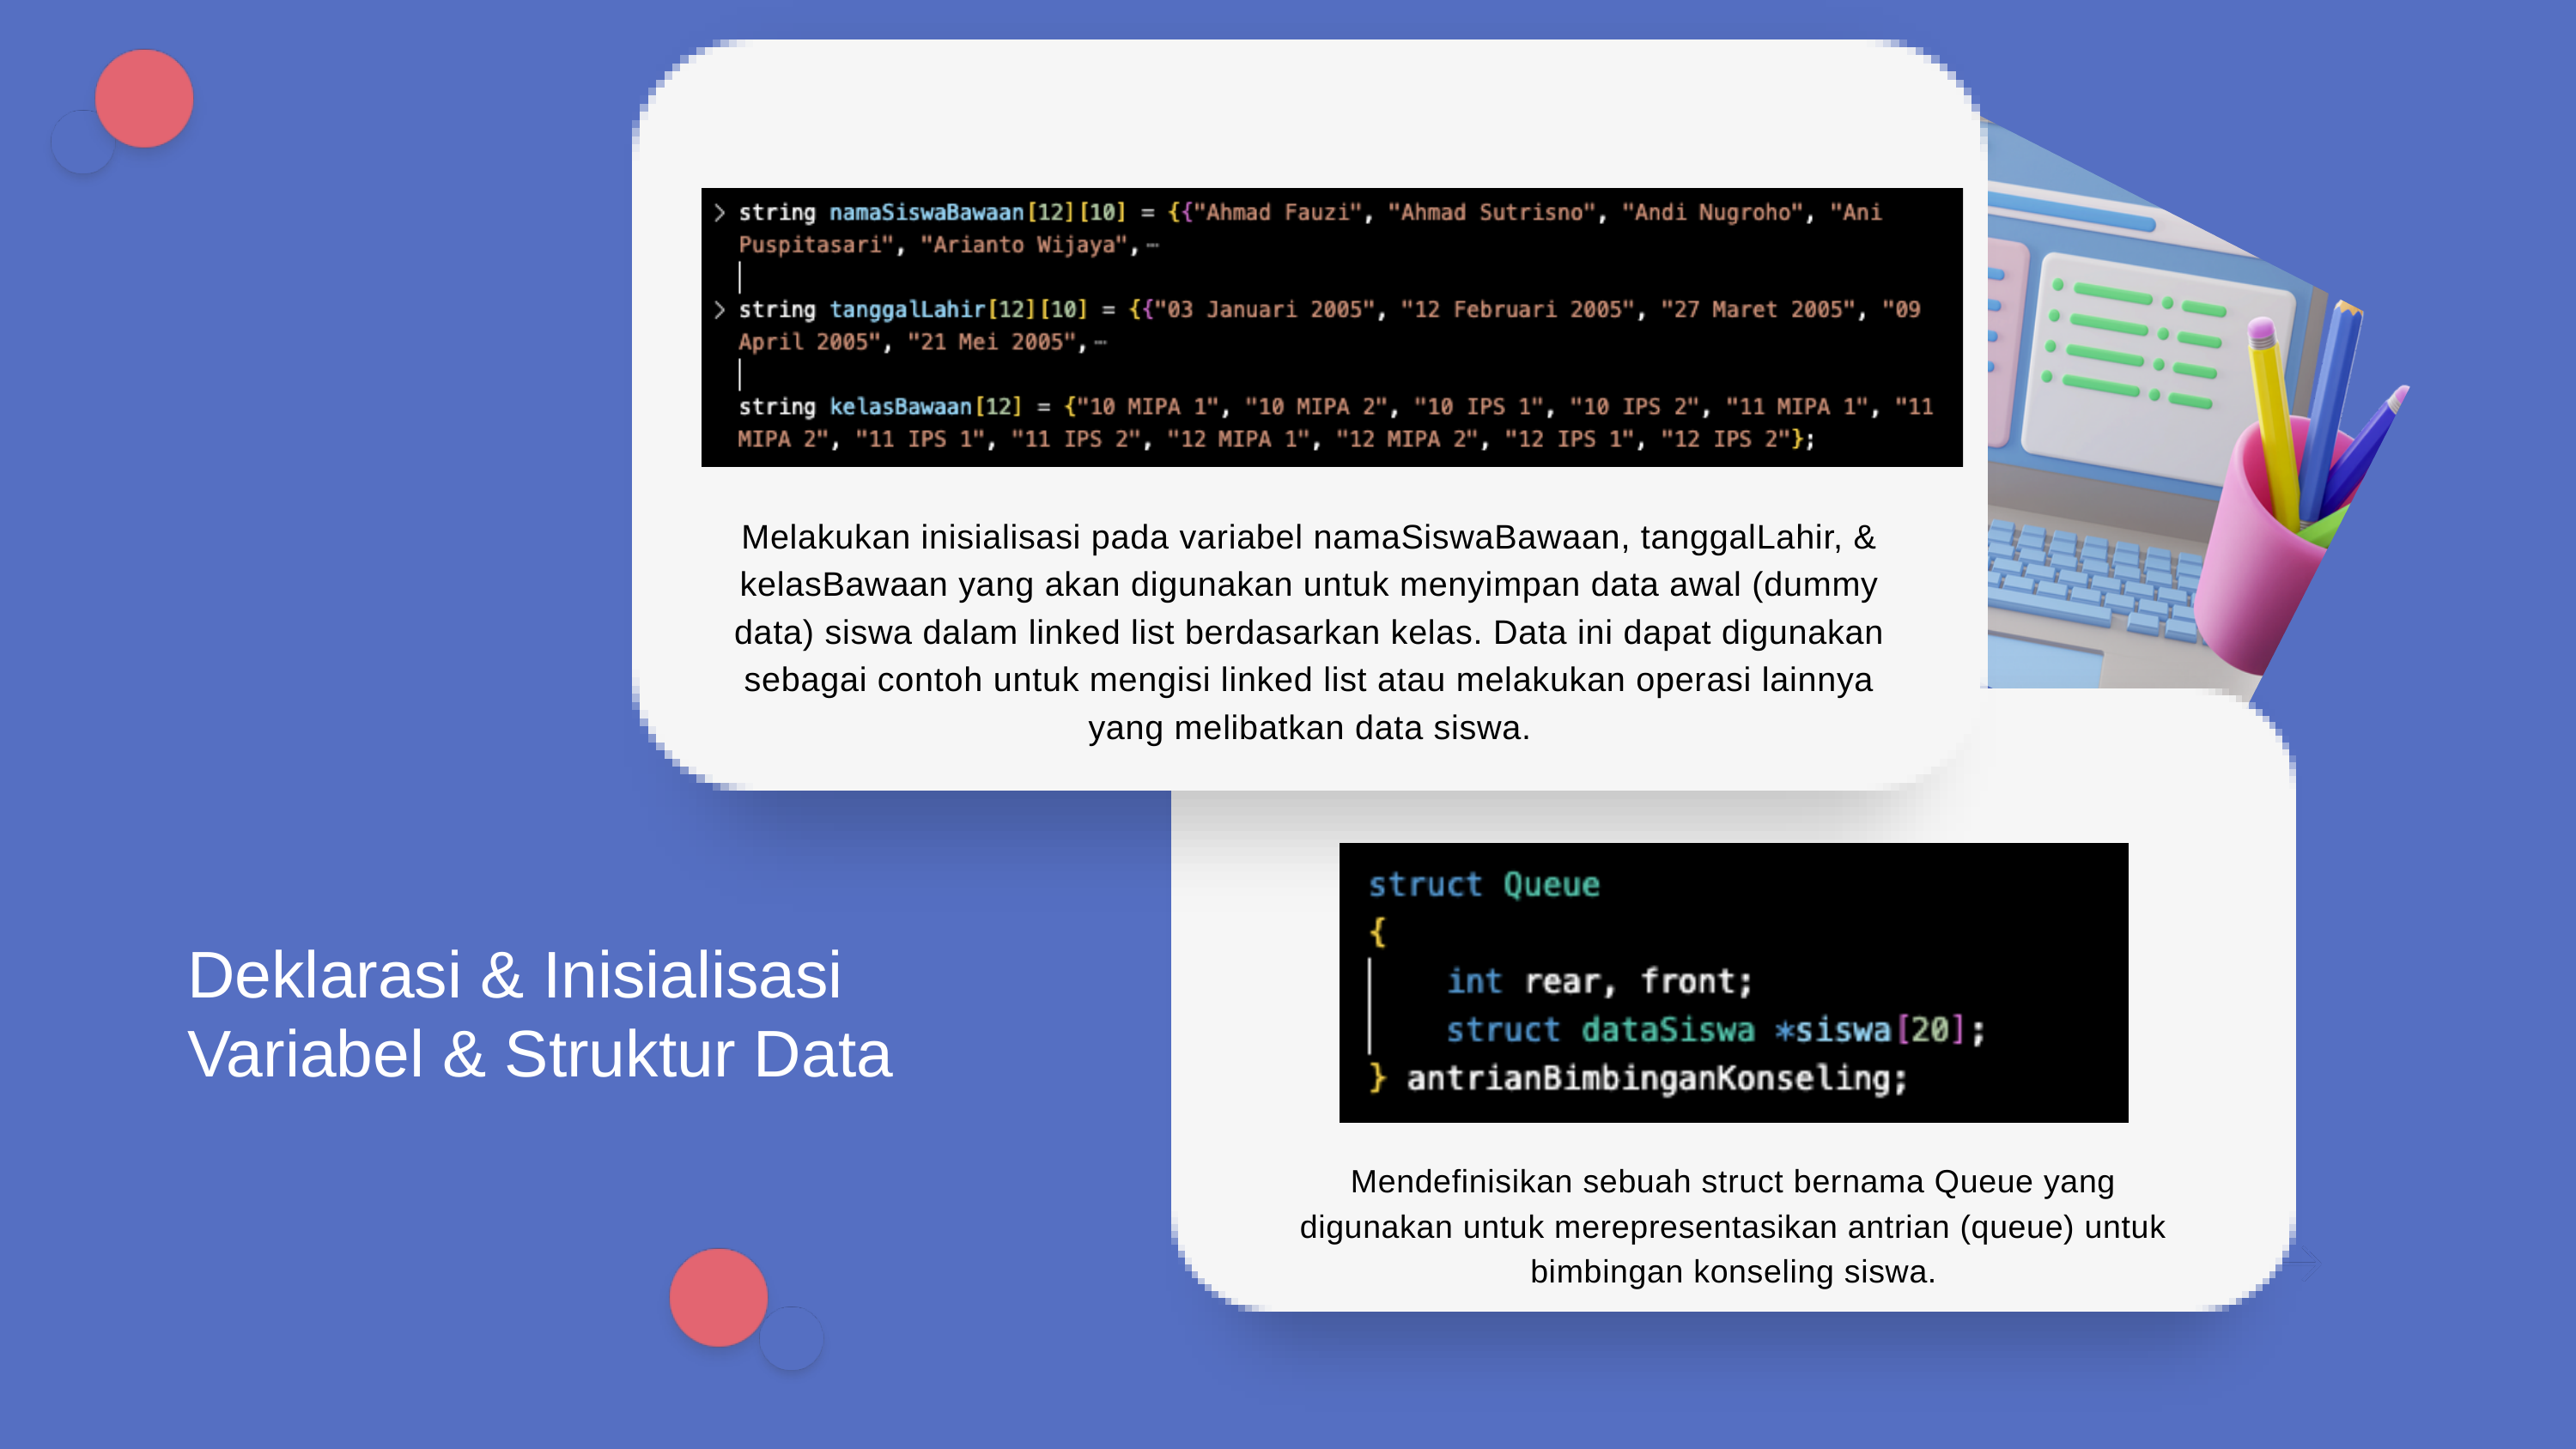

Melakukan inisialisasi pada variabel namaSiswaBawaan, tanggalLahir, & kelasBawaan yang akan digunakan untuk menyimpan data awal (dummy data) siswa dalam linked list berdasarkan kelas. Data ini dapat digunakan sebagai contoh untuk mengisi linked list atau melakukan operasi lainnya yang melibatkan data siswa.

Deklarasi & Inisialisasi Variabel & Struktur Data
Mendefinisikan sebuah struct bernama Queue yang digunakan untuk merepresentasikan antrian (queue) untuk bimbingan konseling siswa.